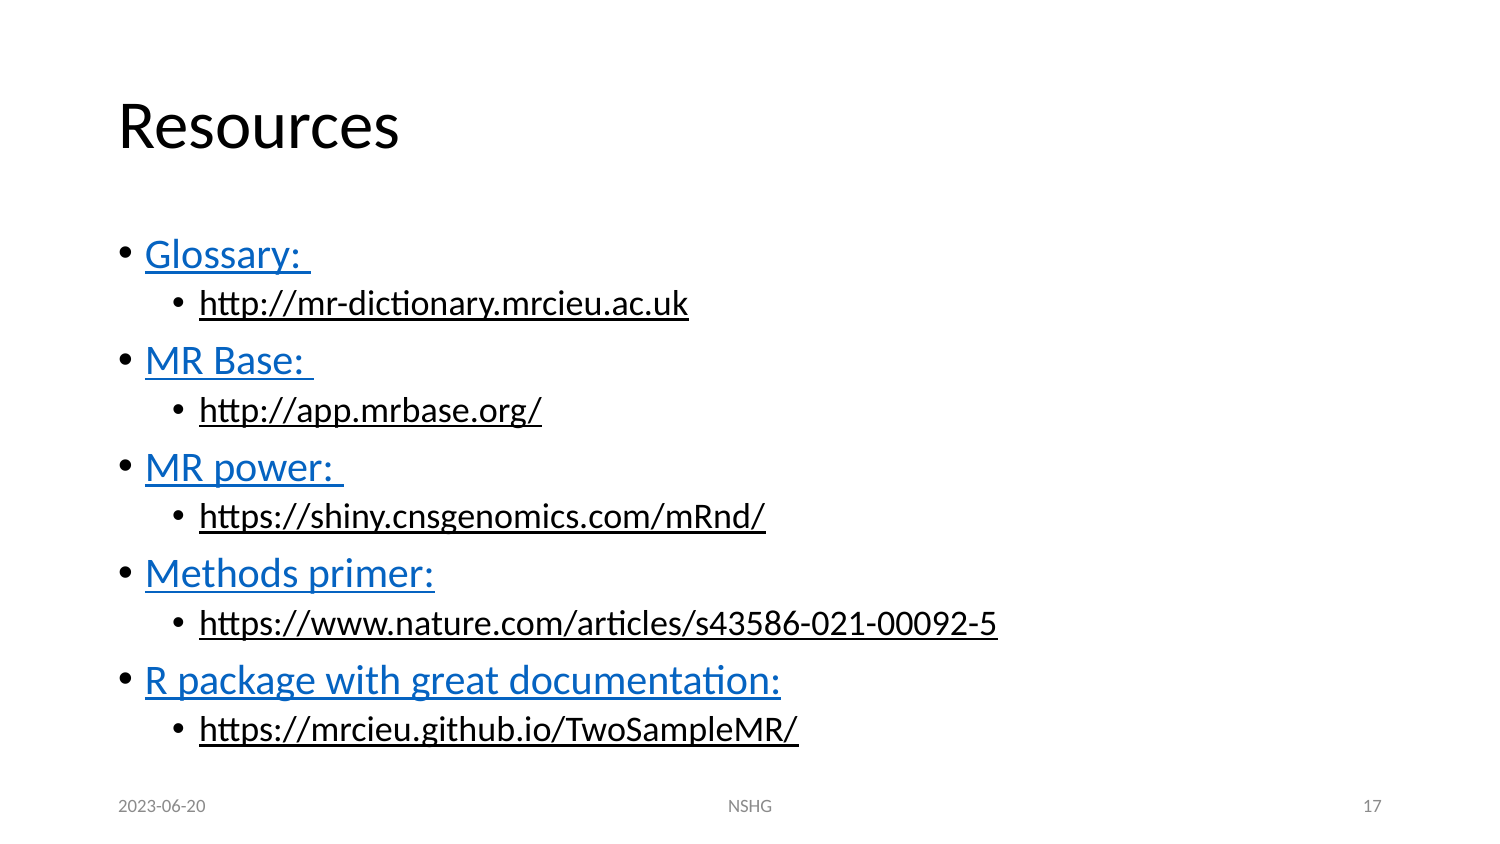

# Resources
Glossary:
http://mr-dictionary.mrcieu.ac.uk
MR Base:
http://app.mrbase.org/
MR power:
https://shiny.cnsgenomics.com/mRnd/
Methods primer:
https://www.nature.com/articles/s43586-021-00092-5
R package with great documentation:
https://mrcieu.github.io/TwoSampleMR/
2023-06-20
NSHG
17